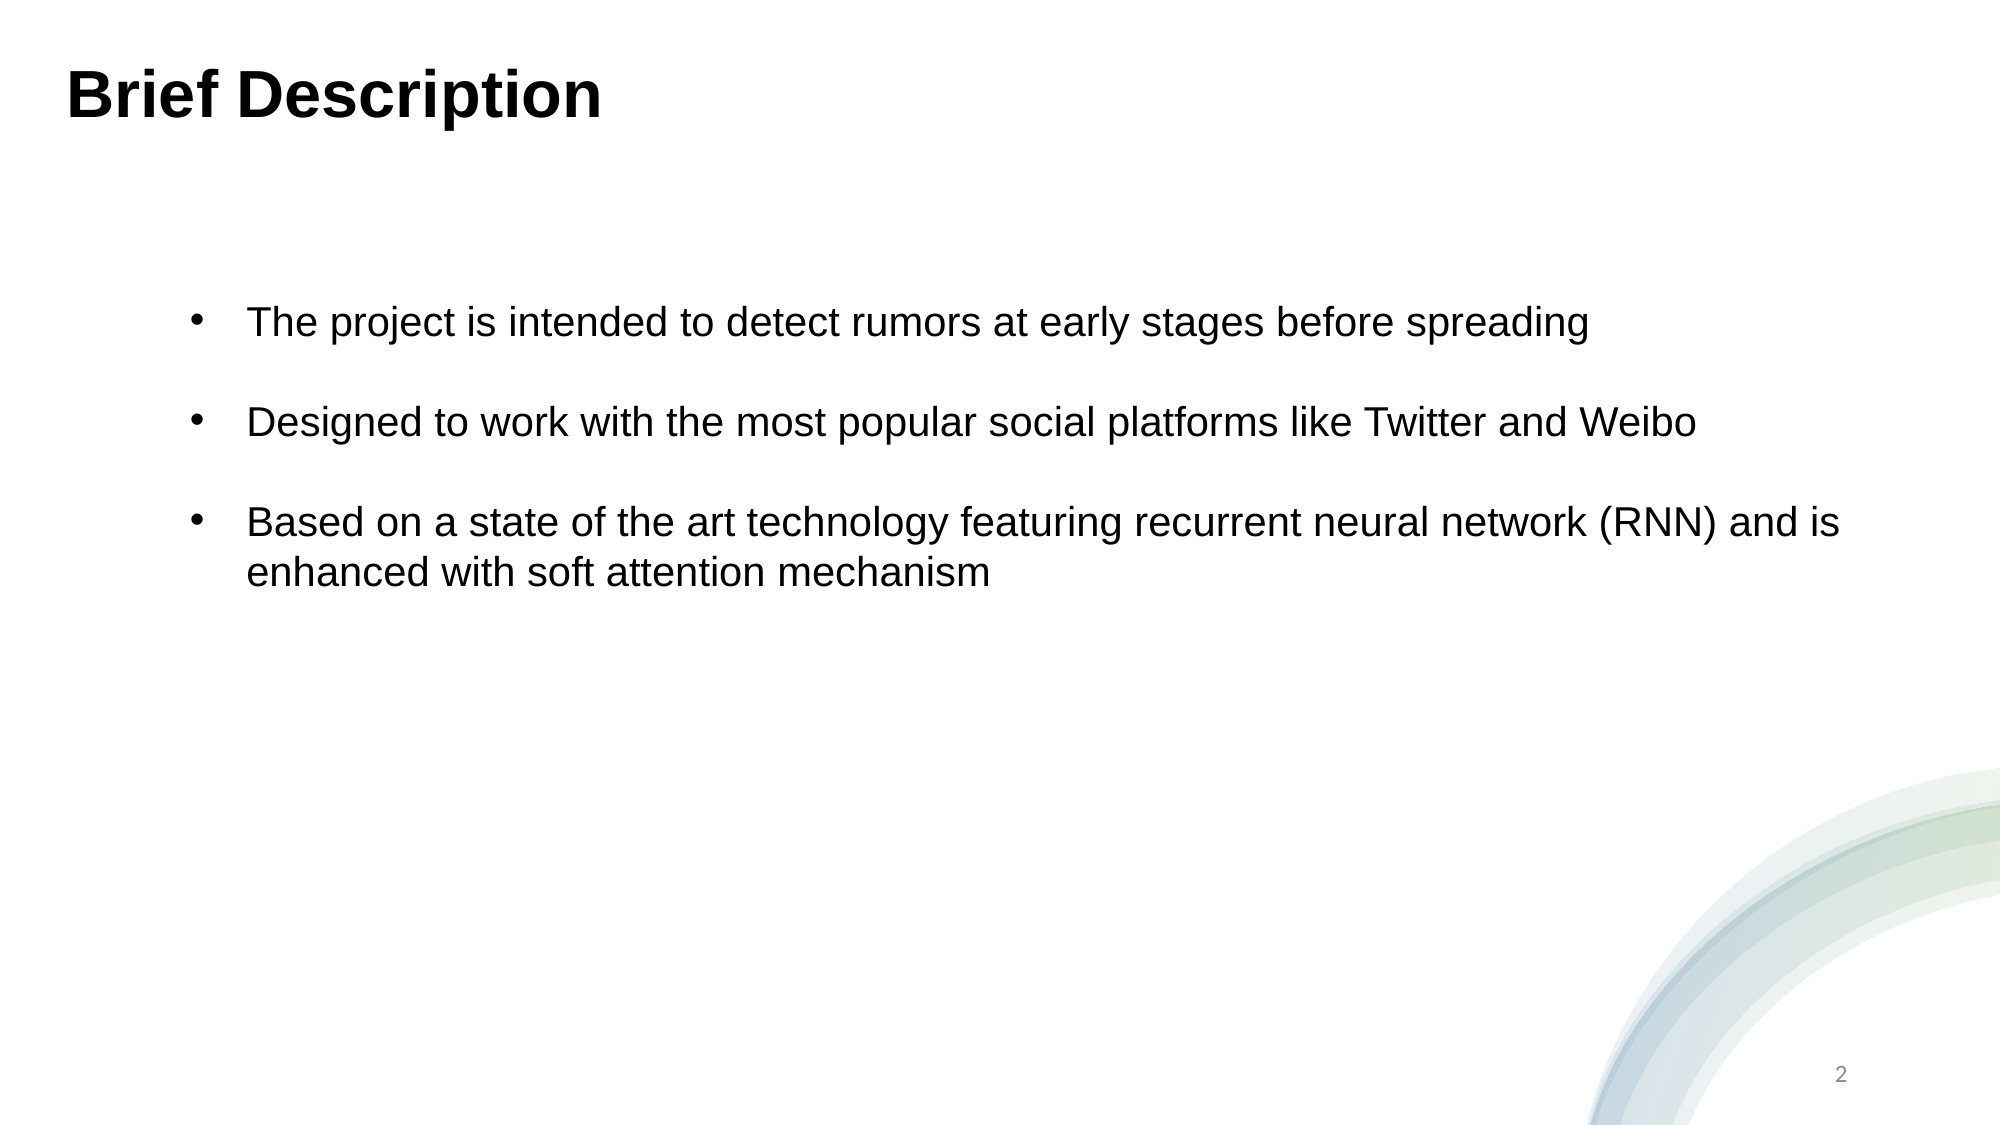

Brief Description
The project is intended to detect rumors at early stages before spreading

Designed to work with the most popular social platforms like Twitter and Weibo

Based on a state of the art technology featuring recurrent neural network (RNN) and is enhanced with soft attention mechanism

2